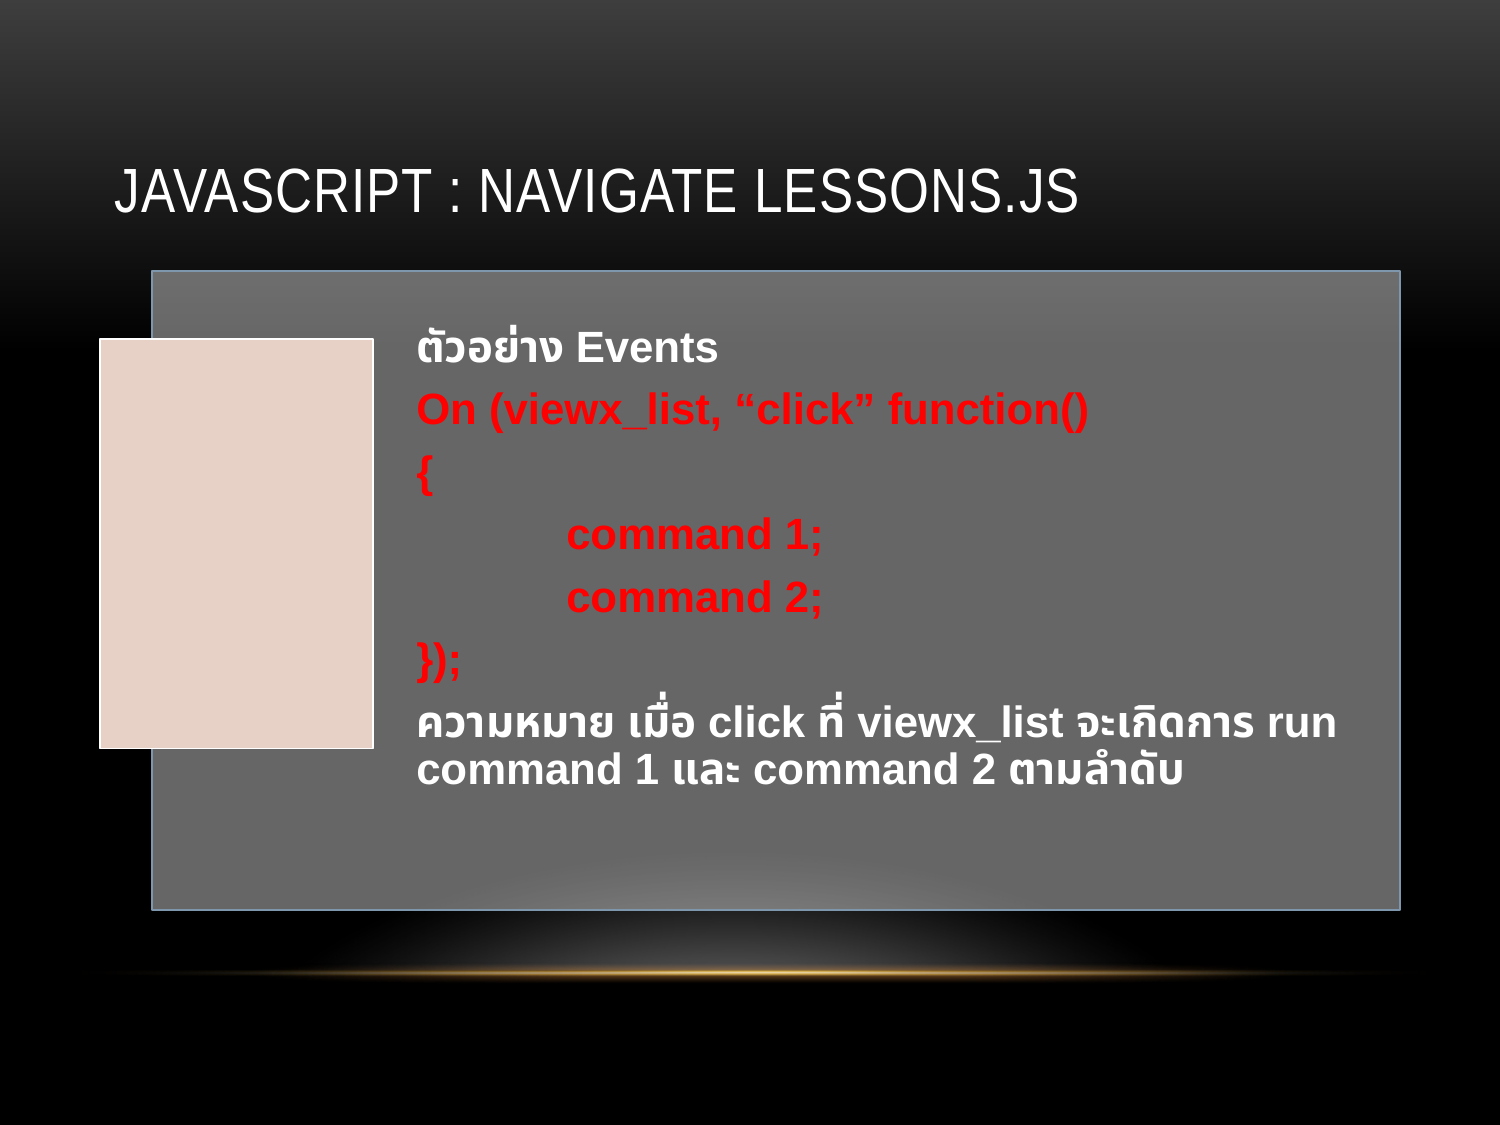

# Javascript : navigate lessons.js
ตัวอย่าง Events
On (viewx_list, “click” function()
{
	command 1;
	command 2;
});
ความหมาย เมื่อ click ที่ viewx_list จะเกิดการ run command 1 และ command 2 ตามลำดับ